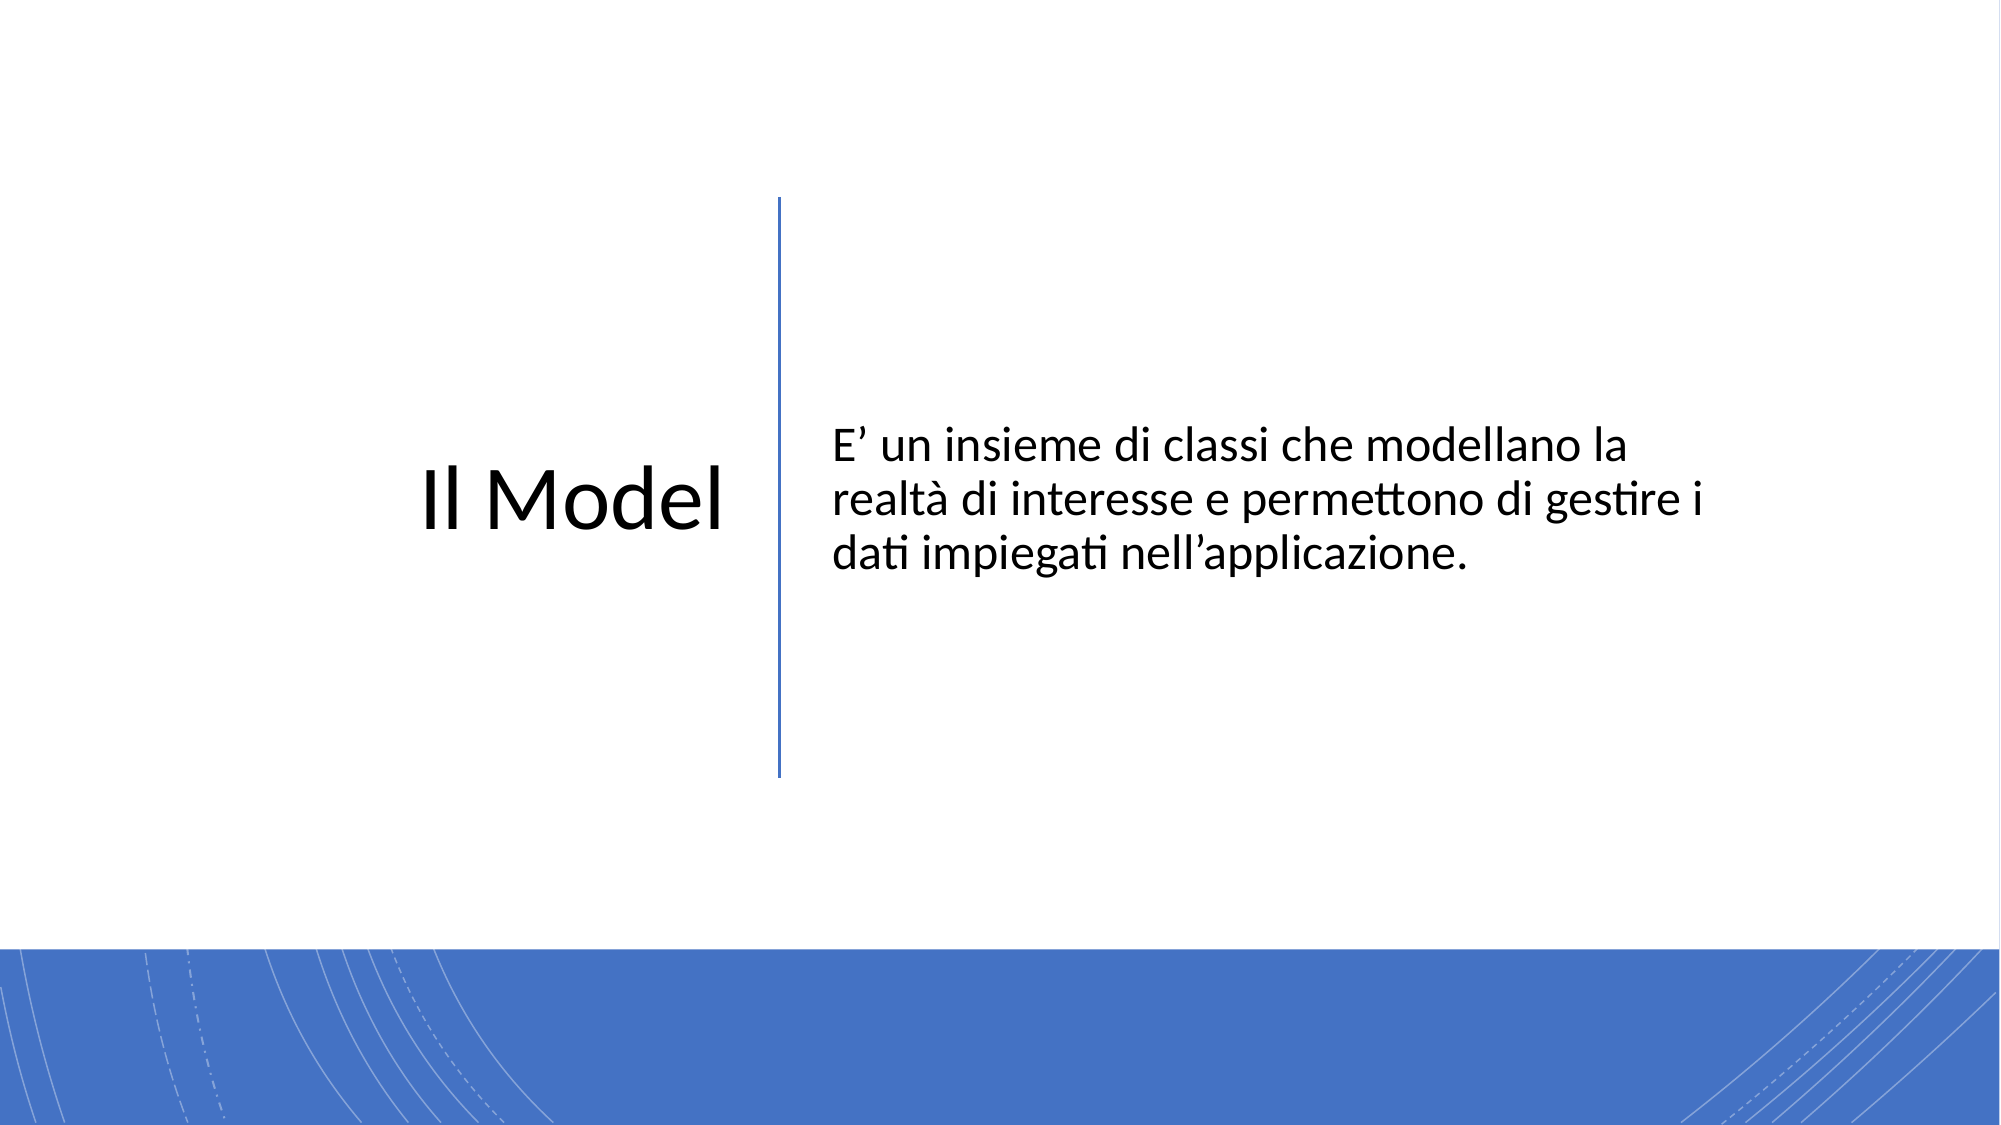

# Il Model
E’ un insieme di classi che modellano la realtà di interesse e permettono di gestire i dati impiegati nell’applicazione.